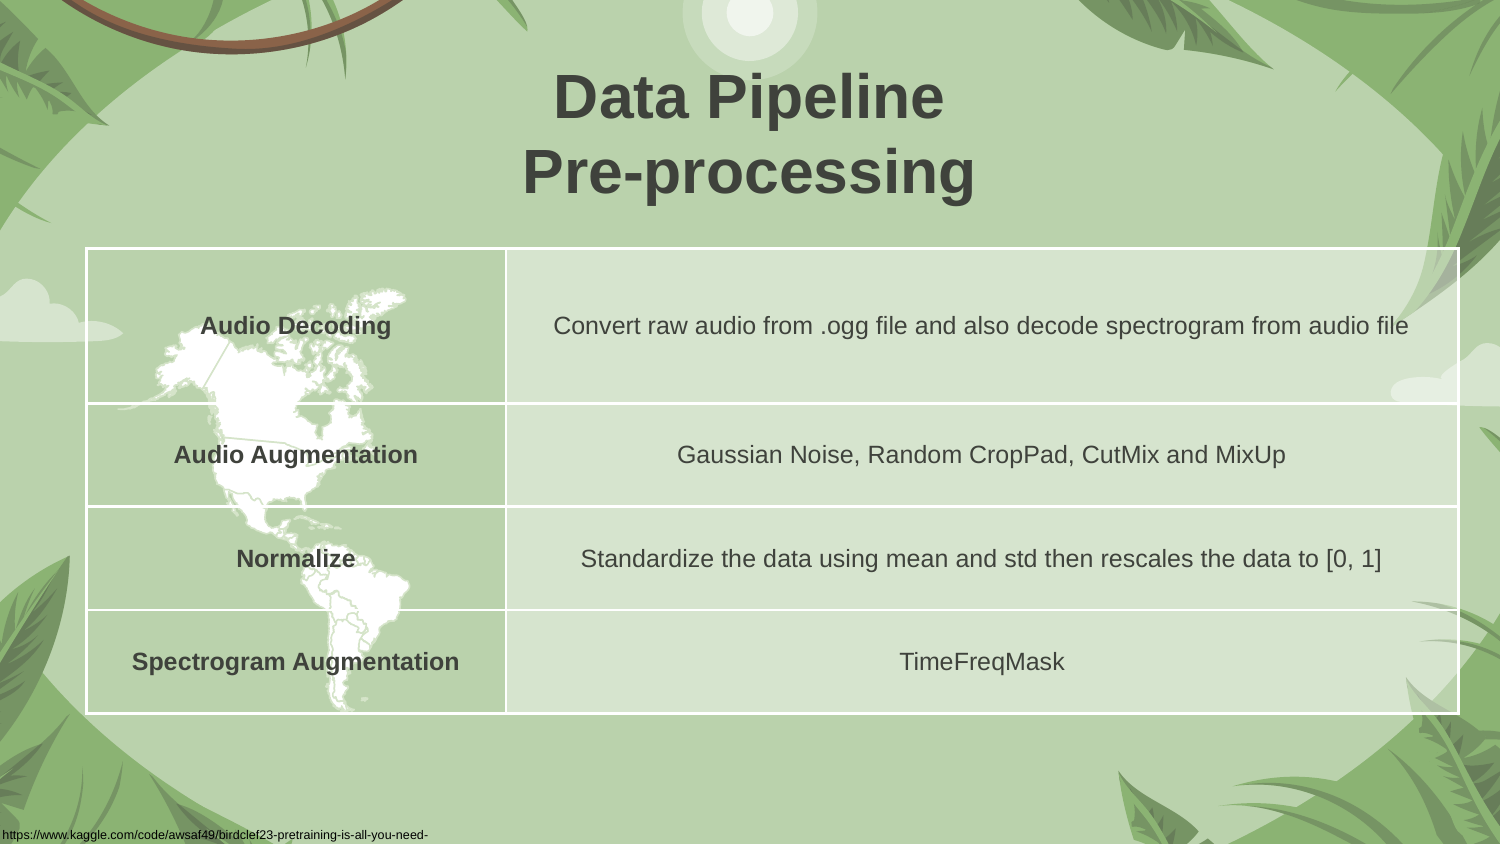

# Data Pipeline
Pre-processing
| Audio Decoding | Convert raw audio from .ogg file and also decode spectrogram from audio file |  |
| --- | --- | --- |
| Audio Augmentation | Gaussian Noise, Random CropPad, CutMix and MixUp |  |
| Normalize | Standardize the data using mean and std then rescales the data to [0, 1] |  |
| Spectrogram Augmentation | TimeFreqMask |  |

https://www.kaggle.com/code/awsaf49/birdclef23-pretraining-is-all-you-need-train